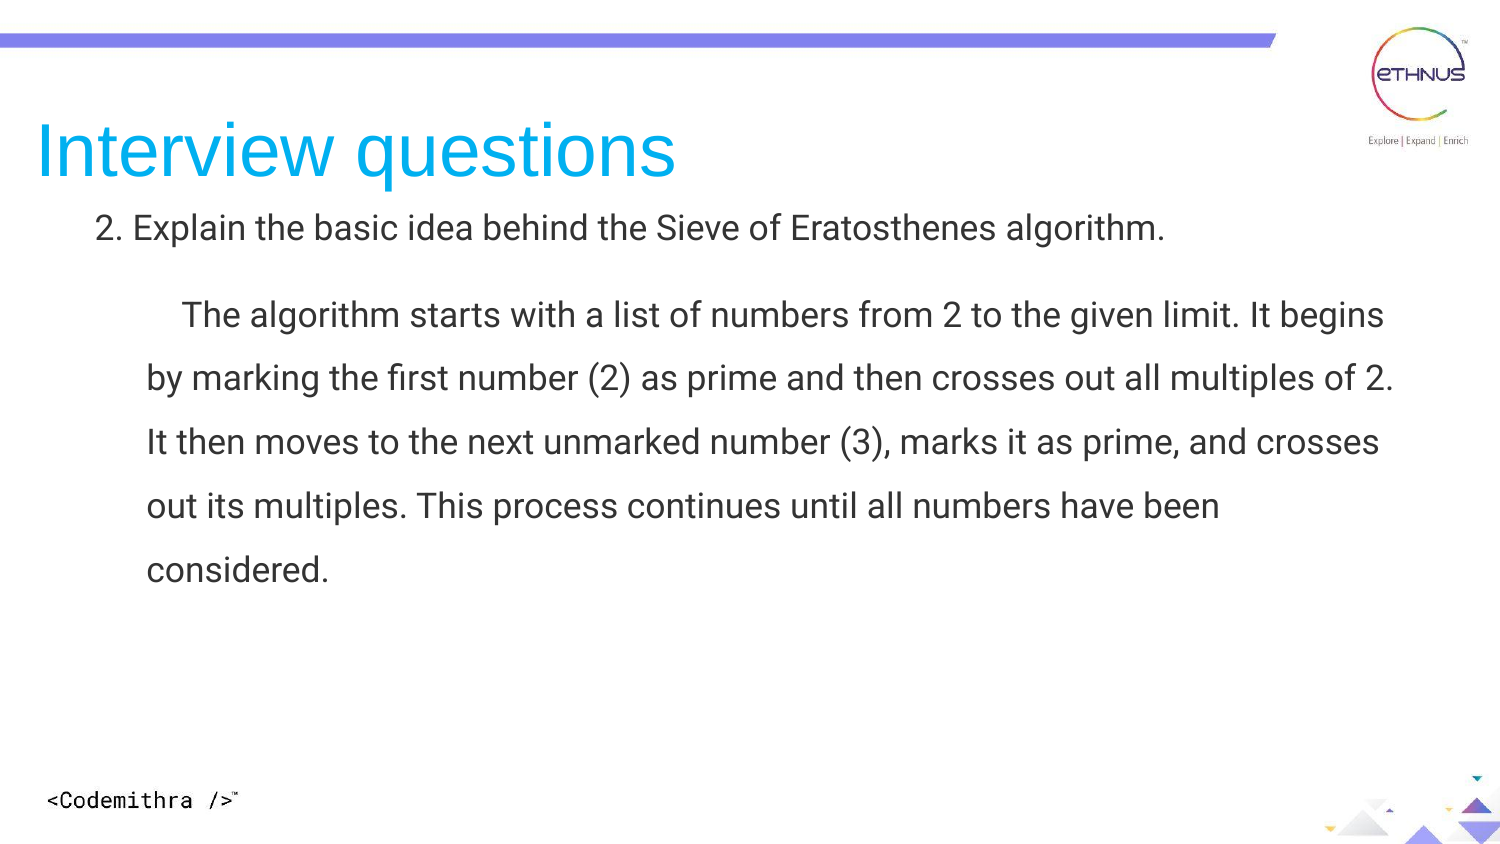

Interview questions
2. Explain the basic idea behind the Sieve of Eratosthenes algorithm.
    The algorithm starts with a list of numbers from 2 to the given limit. It begins by marking the first number (2) as prime and then crosses out all multiples of 2. It then moves to the next unmarked number (3), marks it as prime, and crosses out its multiples. This process continues until all numbers have been considered.